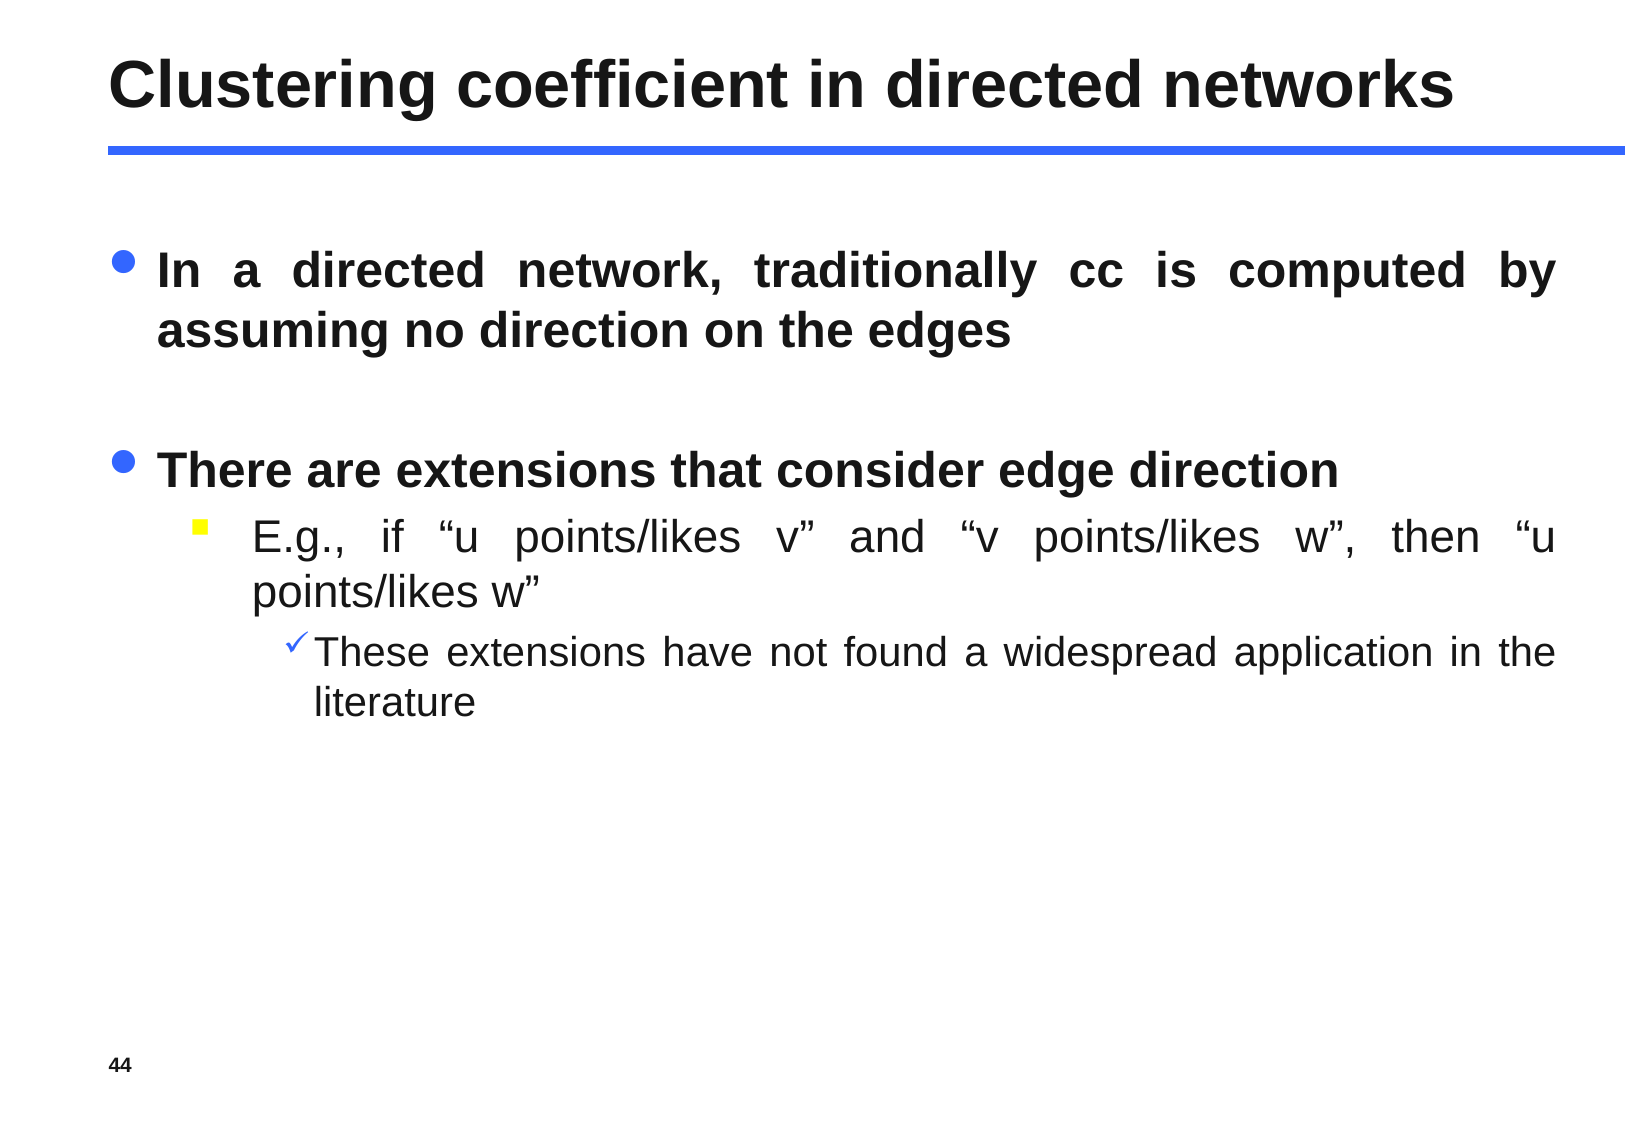

# Clustering coefficient in directed networks
In a directed network, traditionally cc is computed by assuming no direction on the edges

There are extensions that consider edge direction
E.g., if “u points/likes v” and “v points/likes w”, then “u points/likes w”
These extensions have not found a widespread application in the literature
44